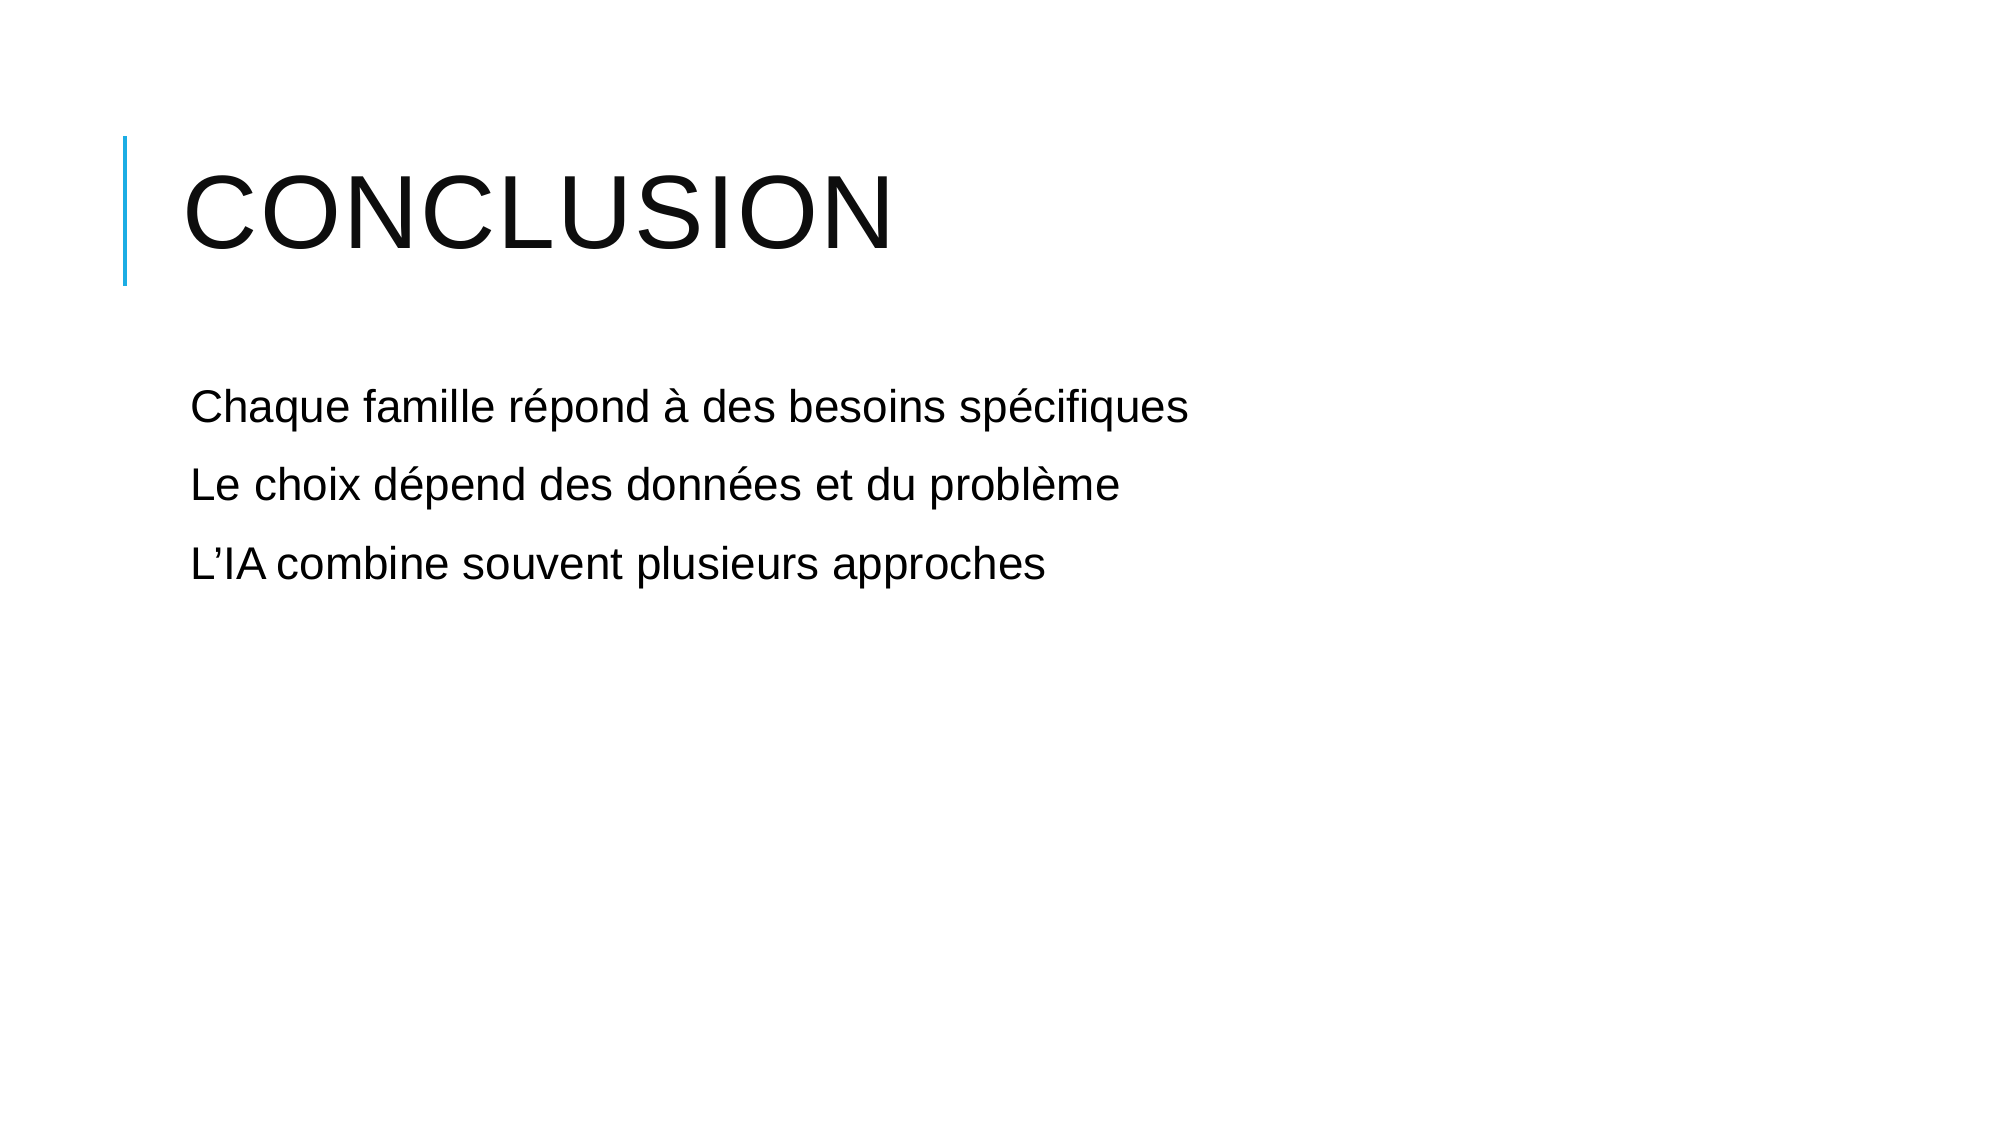

# Conclusion
Chaque famille répond à des besoins spécifiques
Le choix dépend des données et du problème
L’IA combine souvent plusieurs approches